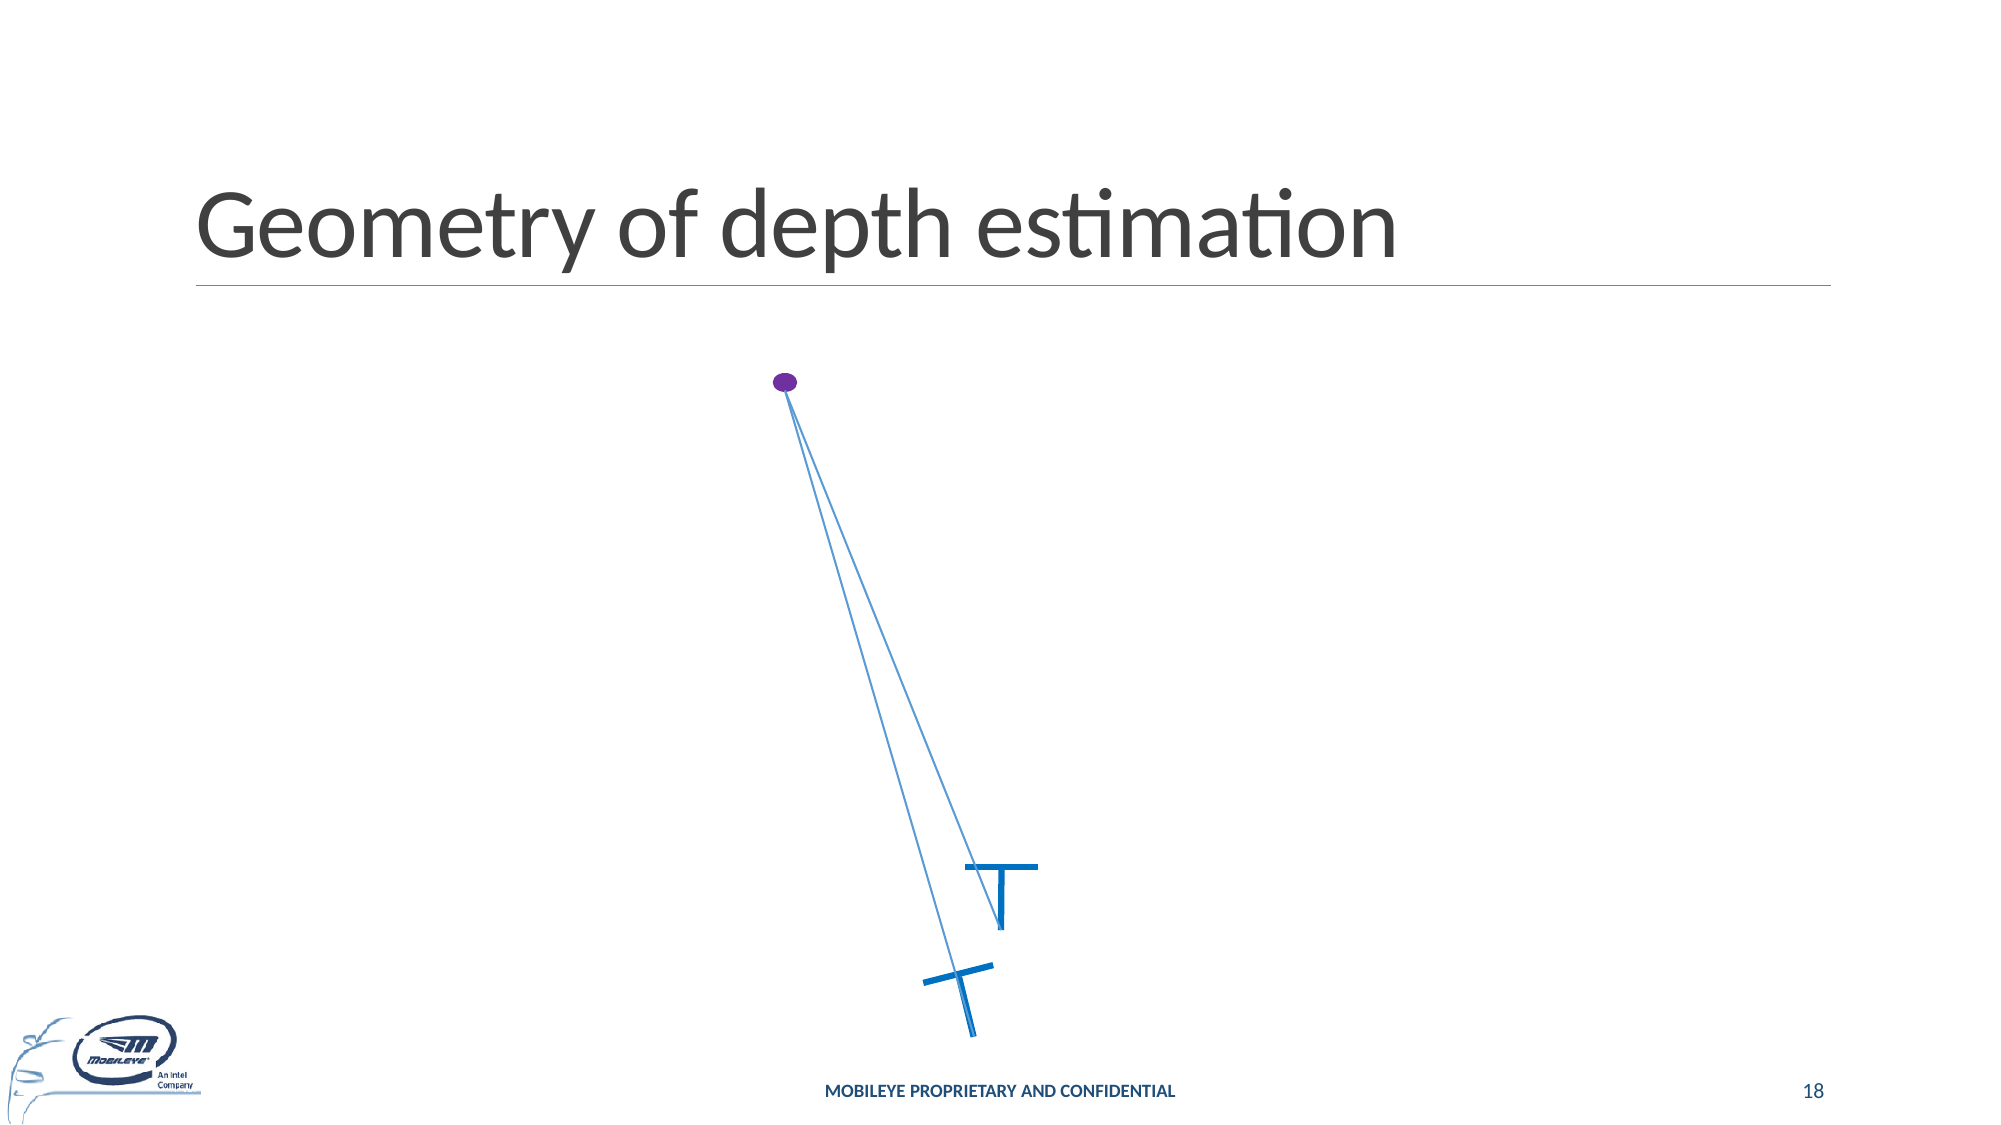

# Geometry of depth estimation

Mobileye Proprietary and Confidential
18